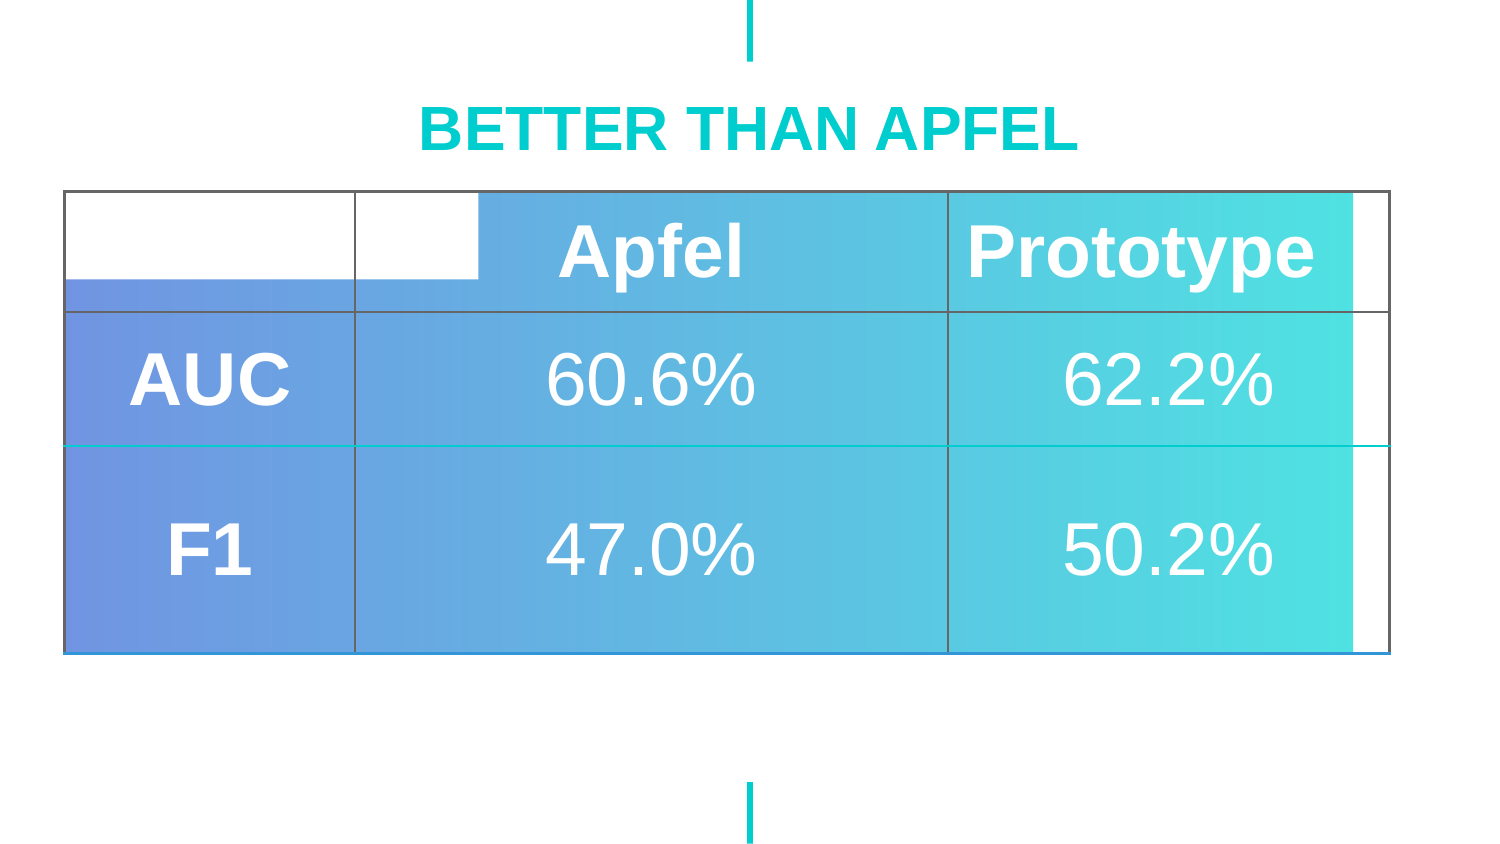

# BETTER THAN APFEL

|  | Apfel | Prototype |
| --- | --- | --- |
| AUC | 60.6% | 62.2% |
| F1 | 47.0% | 50.2% |